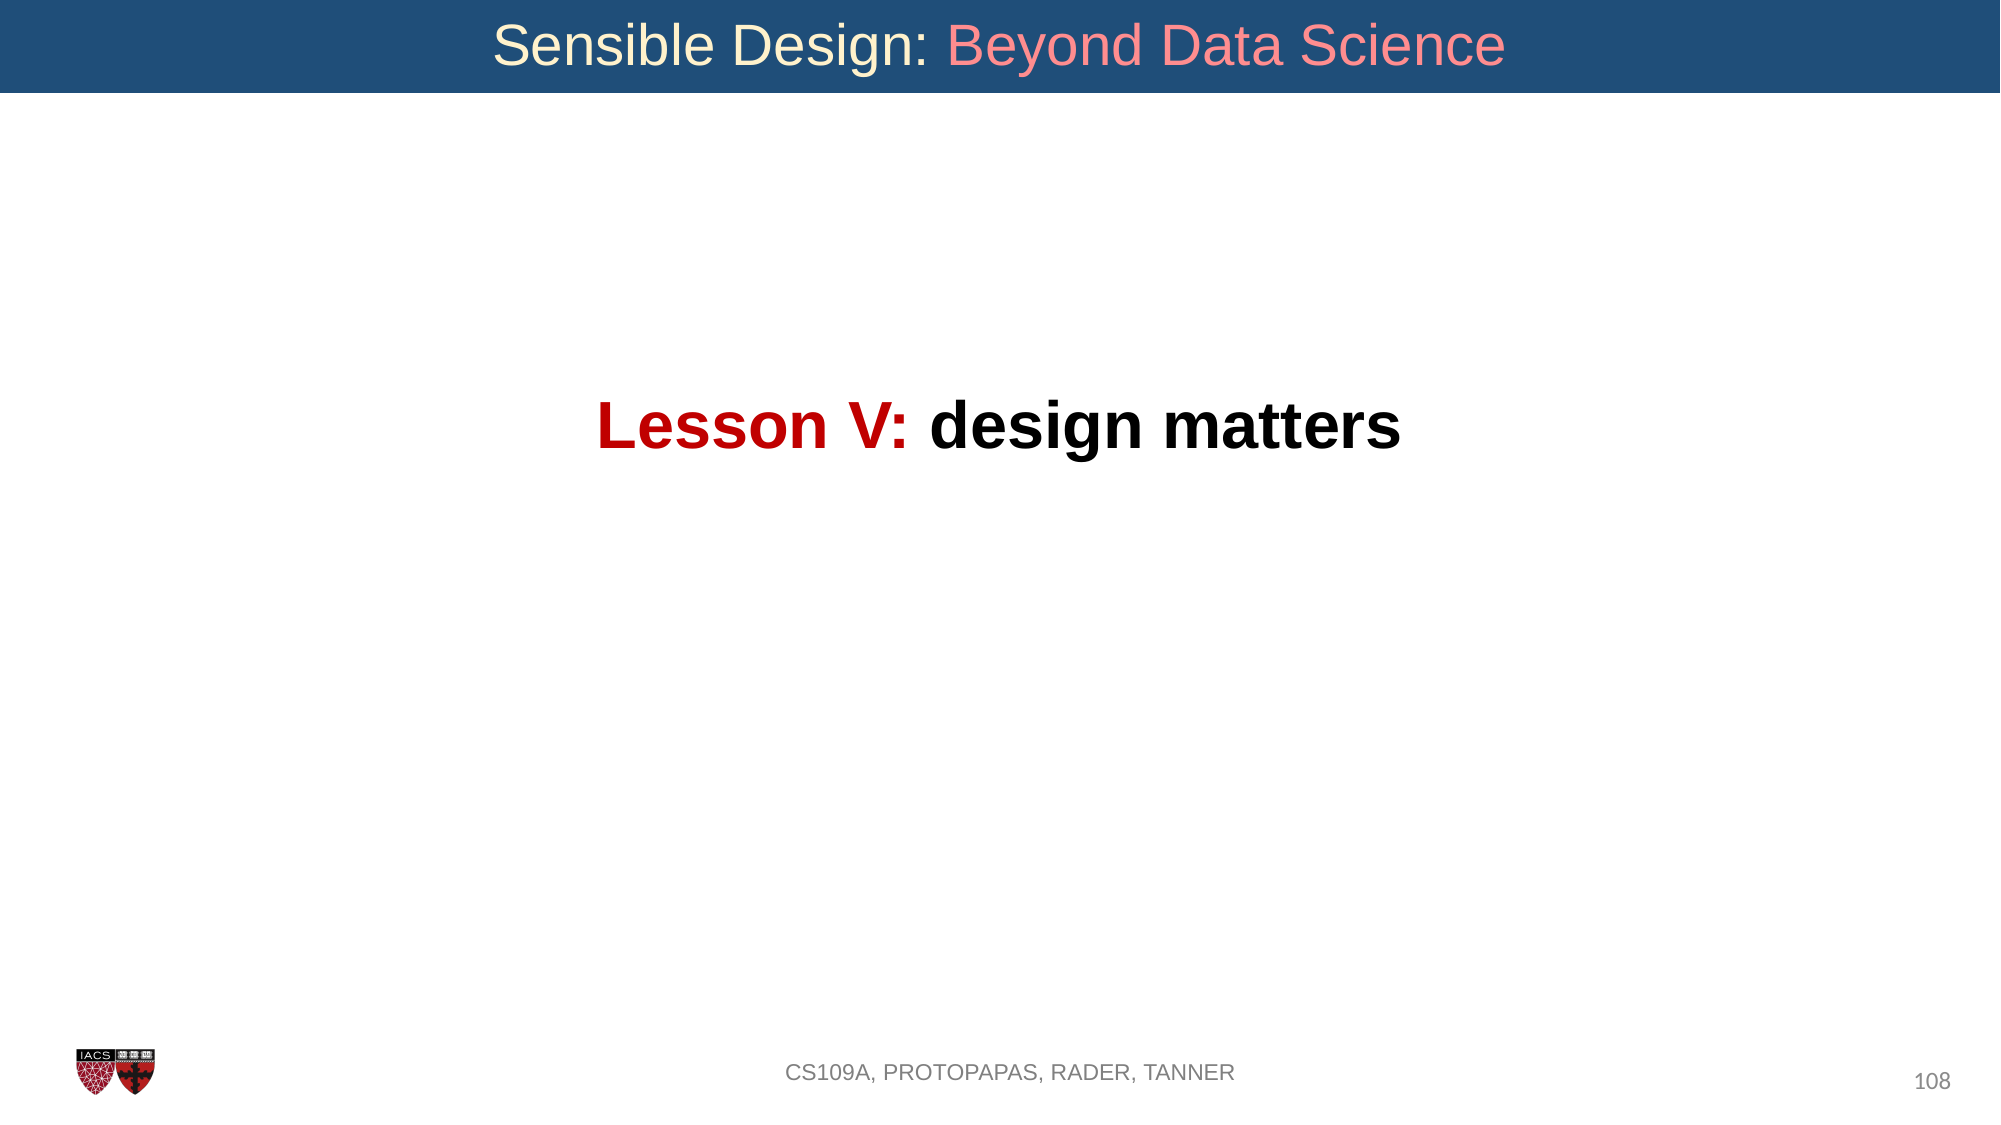

Sensible Design: Beyond Data Science
Lesson V: design matters
108